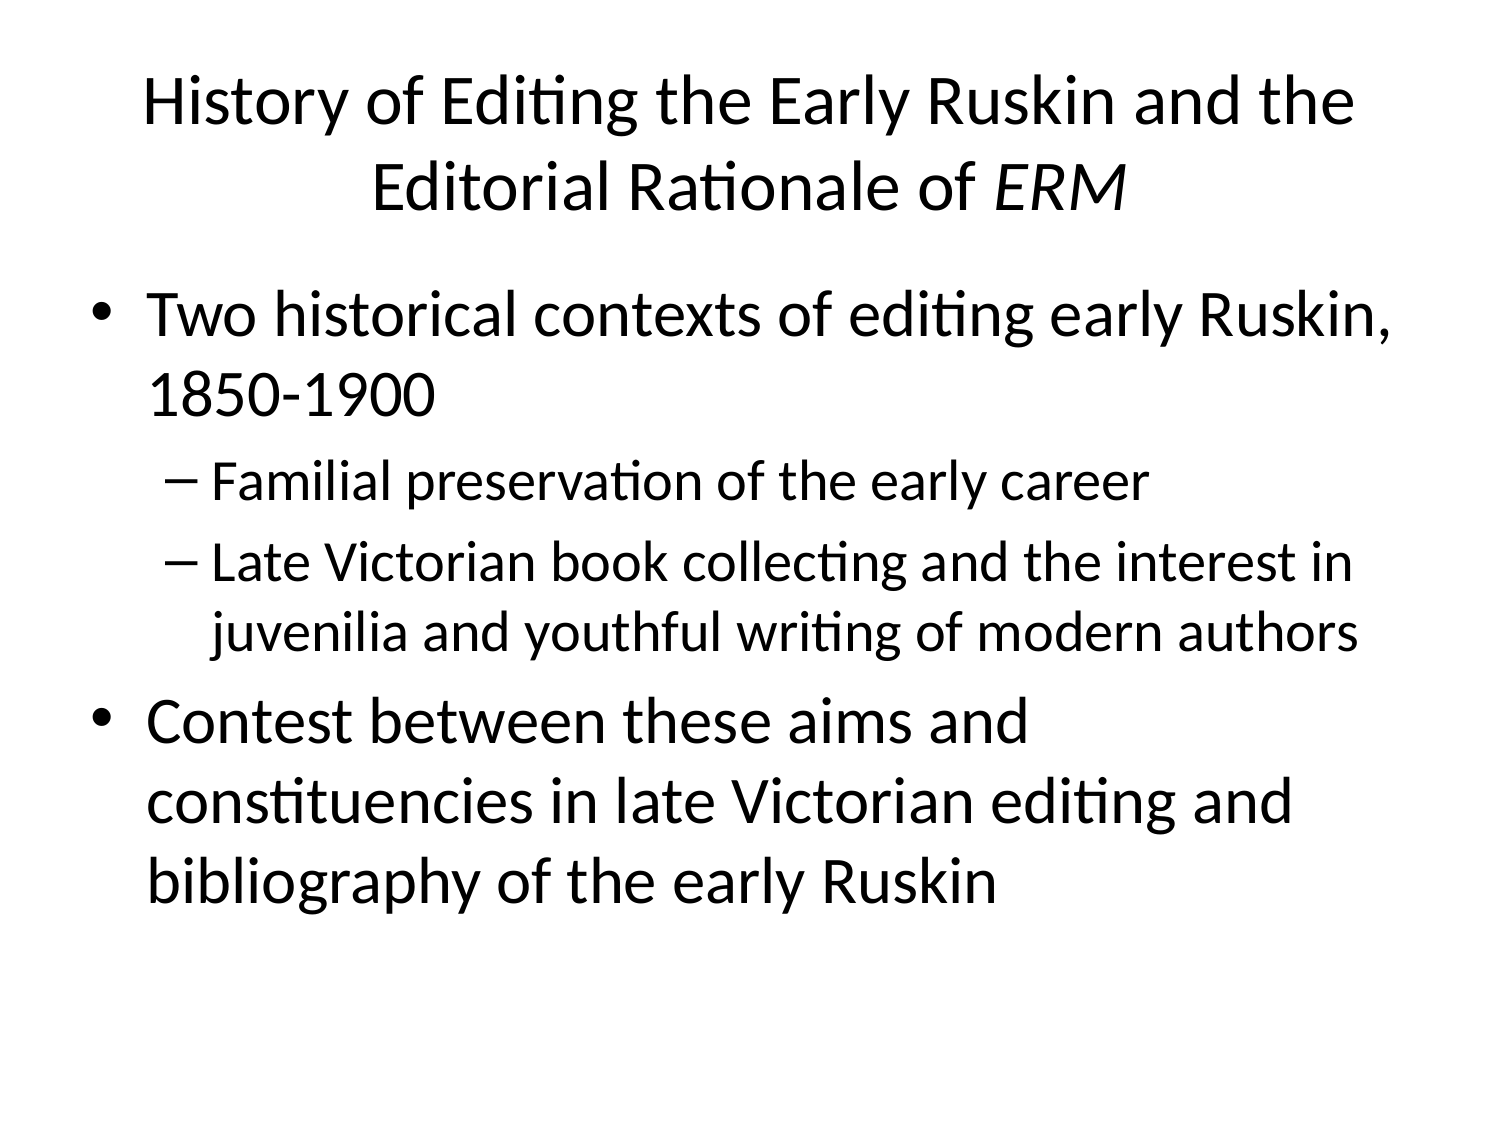

# History of Editing the Early Ruskin and the Editorial Rationale of ERM
Two historical contexts of editing early Ruskin, 1850-1900
Familial preservation of the early career
Late Victorian book collecting and the interest in juvenilia and youthful writing of modern authors
Contest between these aims and constituencies in late Victorian editing and bibliography of the early Ruskin